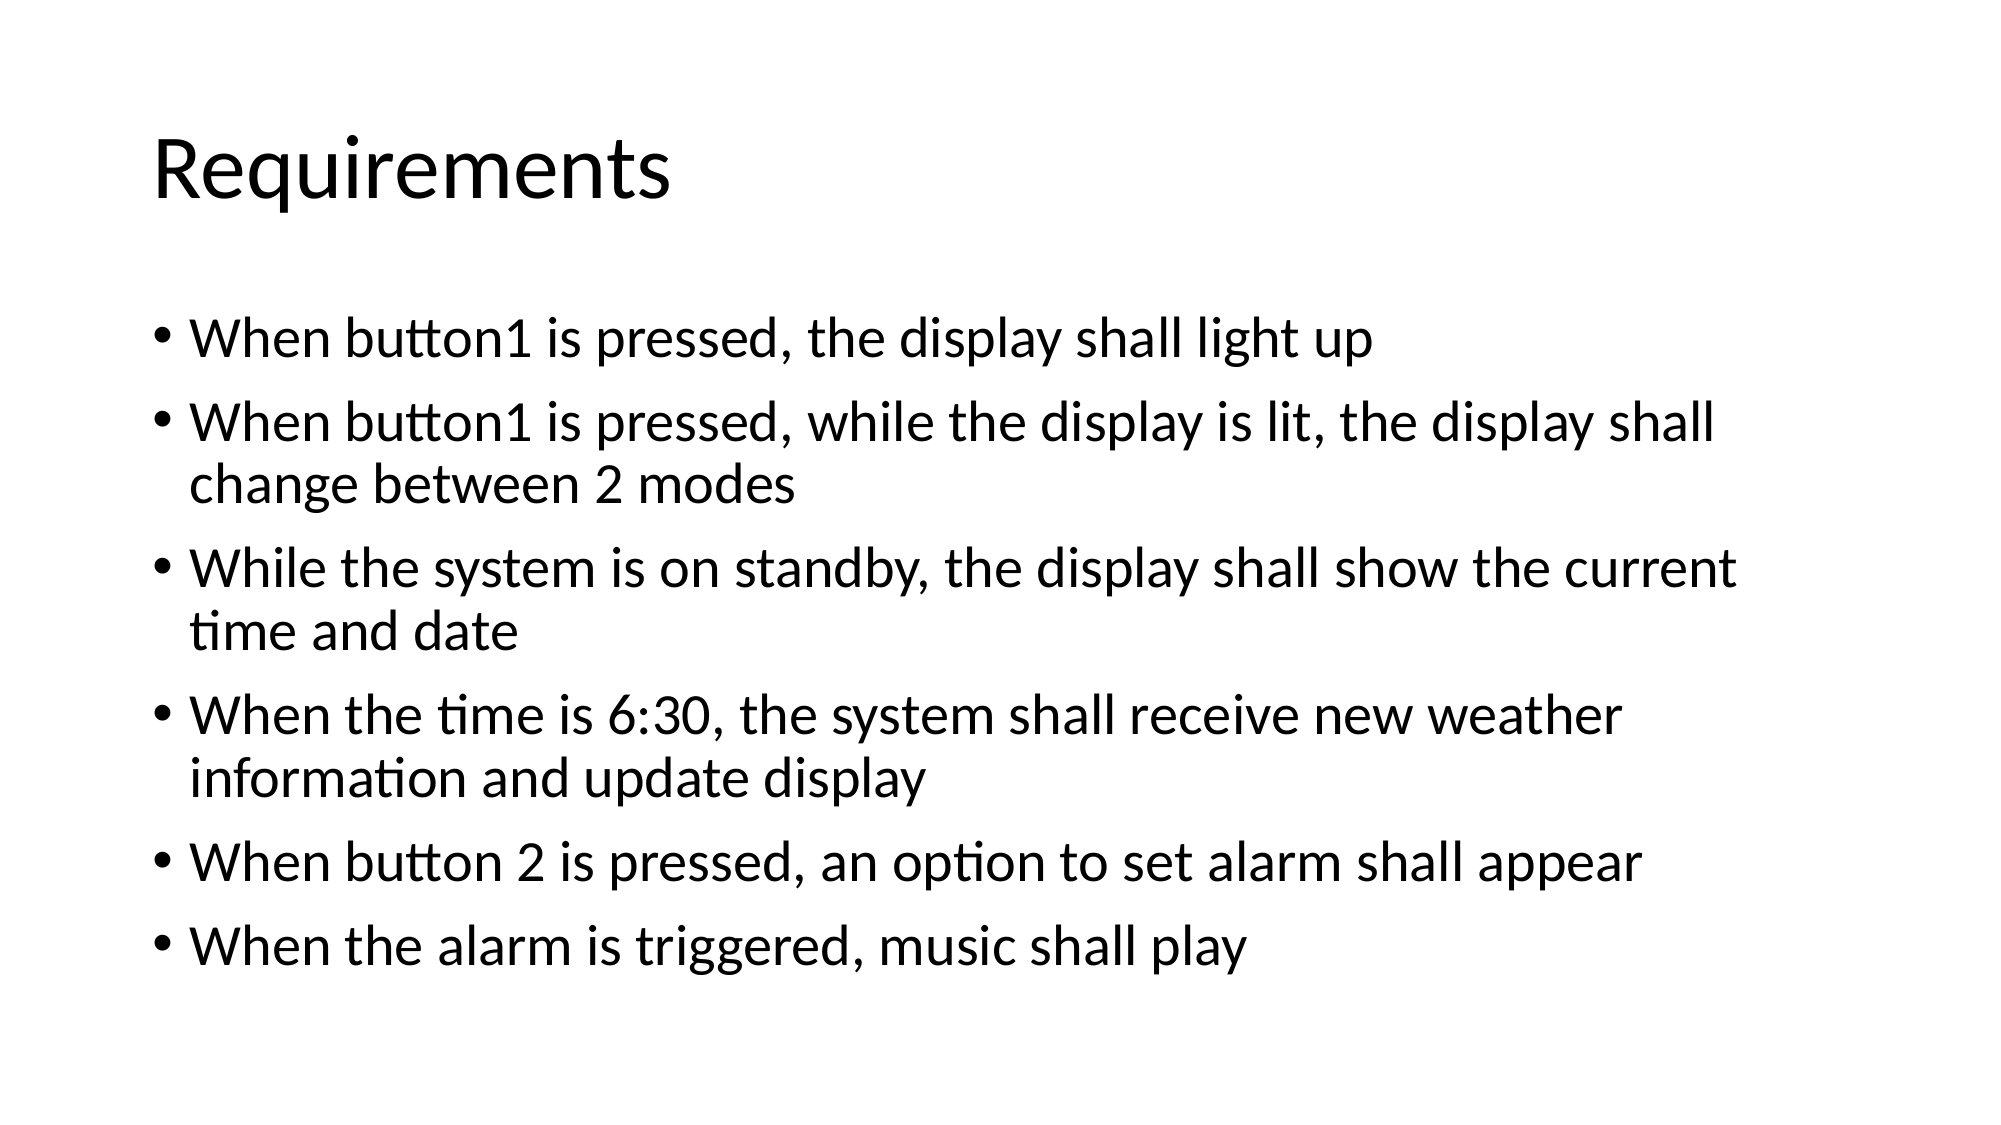

# Requirements
When button1 is pressed, the display shall light up
When button1 is pressed, while the display is lit, the display shall change between 2 modes
While the system is on standby, the display shall show the current time and date
When the time is 6:30, the system shall receive new weather information and update display
When button 2 is pressed, an option to set alarm shall appear
When the alarm is triggered, music shall play